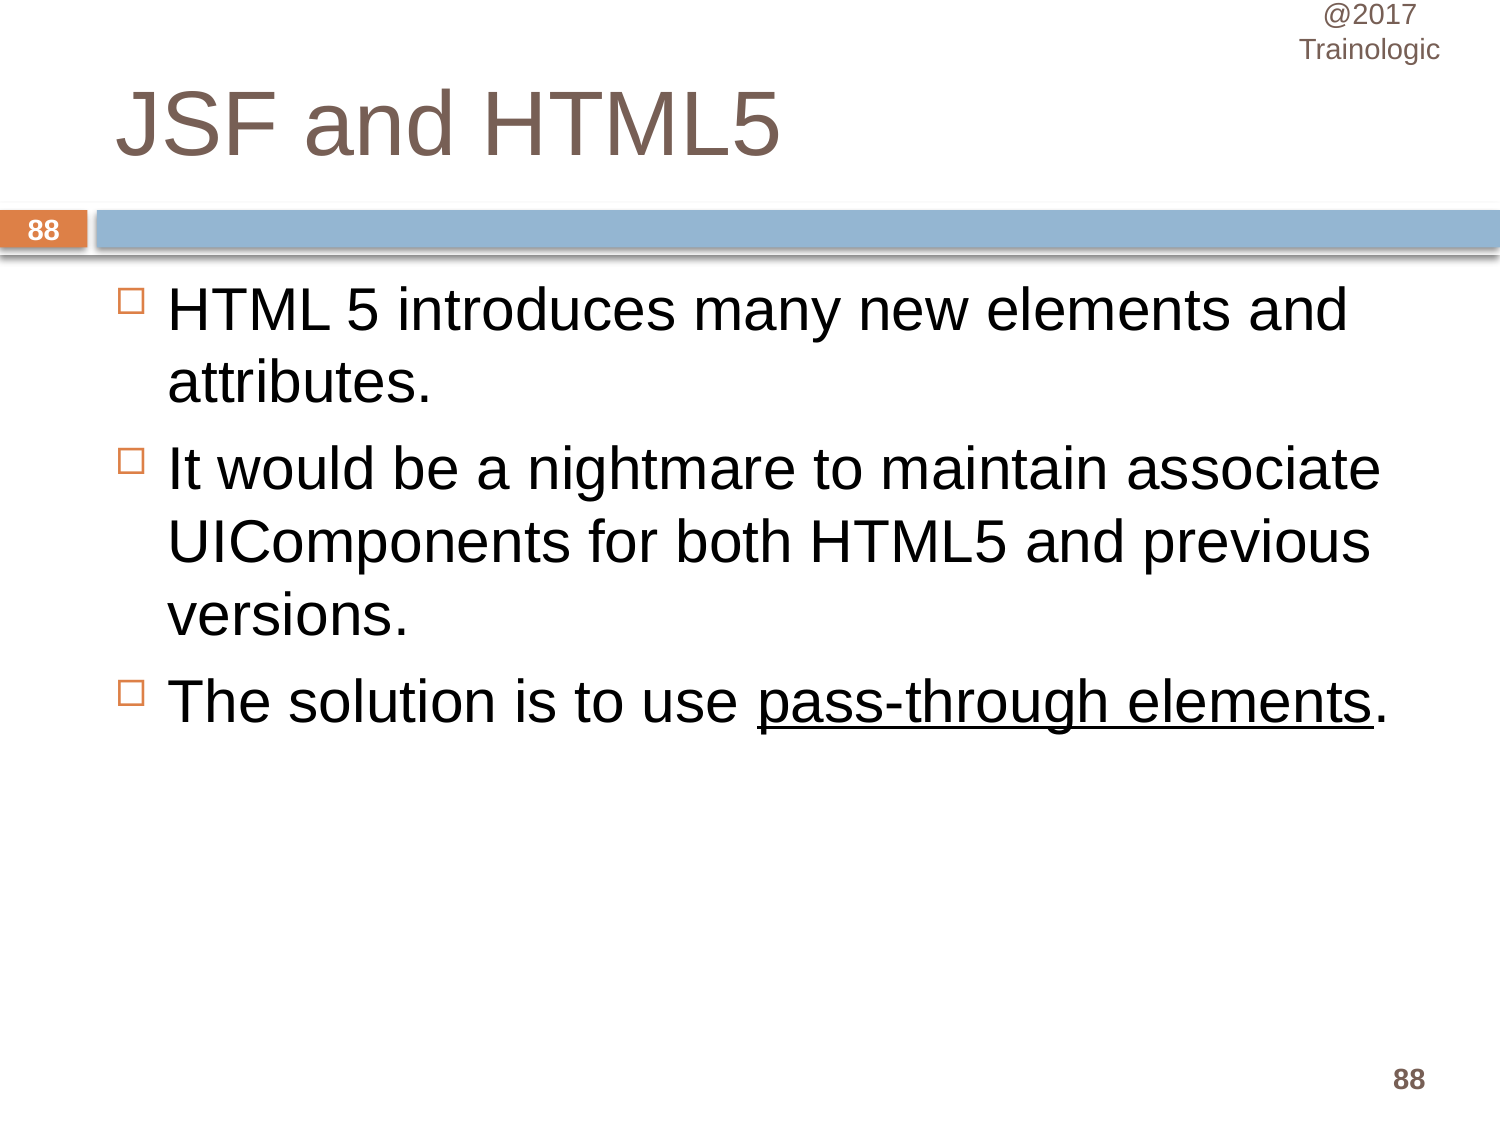

@2017 Trainologic
# JSF and HTML5
88
HTML 5 introduces many new elements and attributes.
It would be a nightmare to maintain associate UIComponents for both HTML5 and previous versions.
The solution is to use pass-through elements.